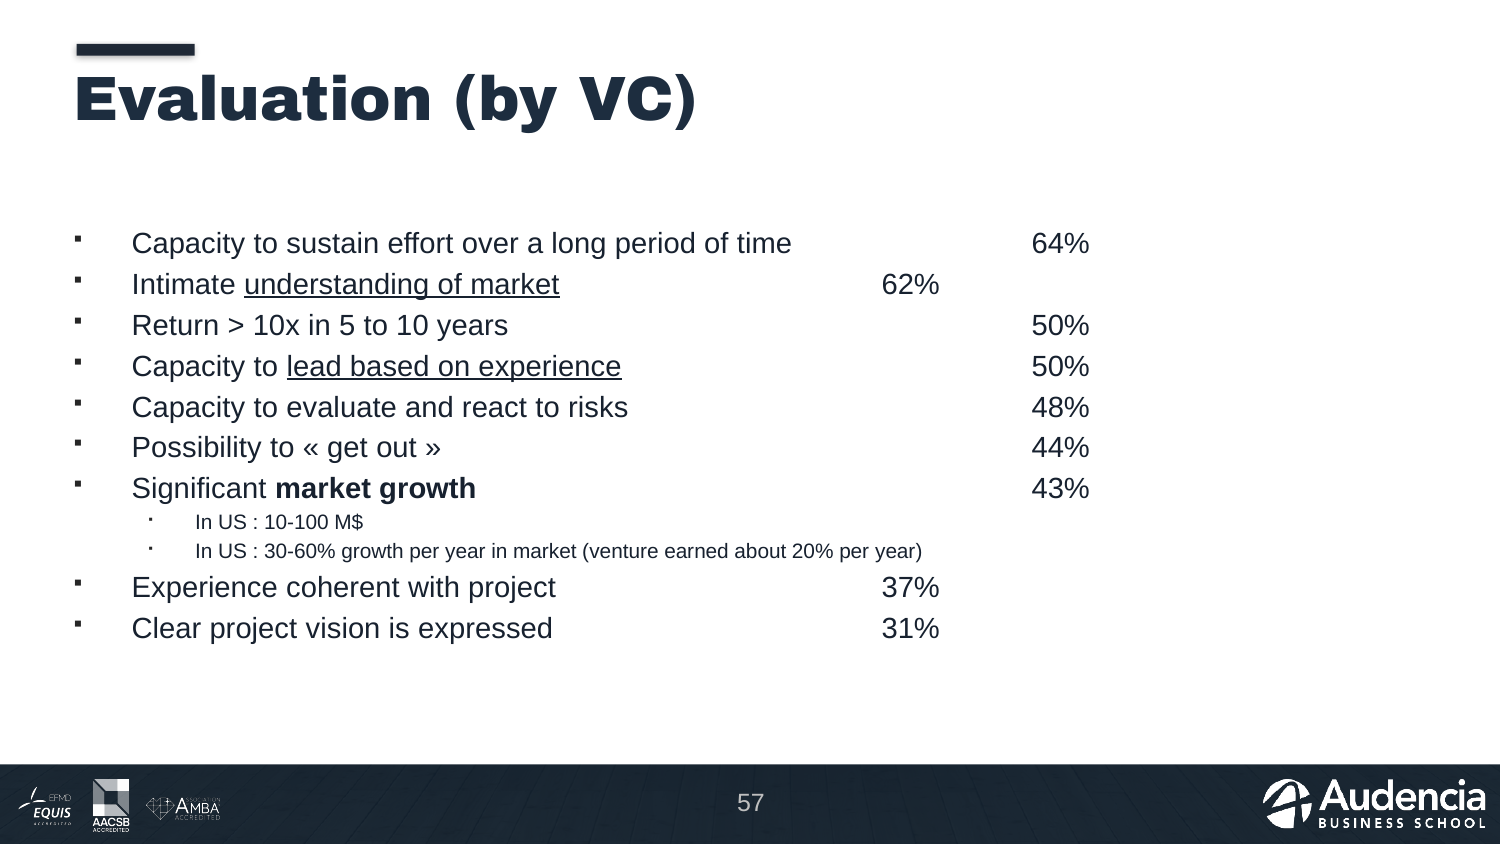

# Evaluation (by VC)

Capacity to sustain effort over a long period of time		64%
Intimate understanding of market			62%
Return > 10x in 5 to 10 years				50%
Capacity to lead based on experience			50%
Capacity to evaluate and react to risks			48%
Possibility to « get out »				44%
Significant market growth				43%
In US : 10-100 M$
In US : 30-60% growth per year in market (venture earned about 20% per year)
Experience coherent with project			37%
Clear project vision is expressed			31%

57